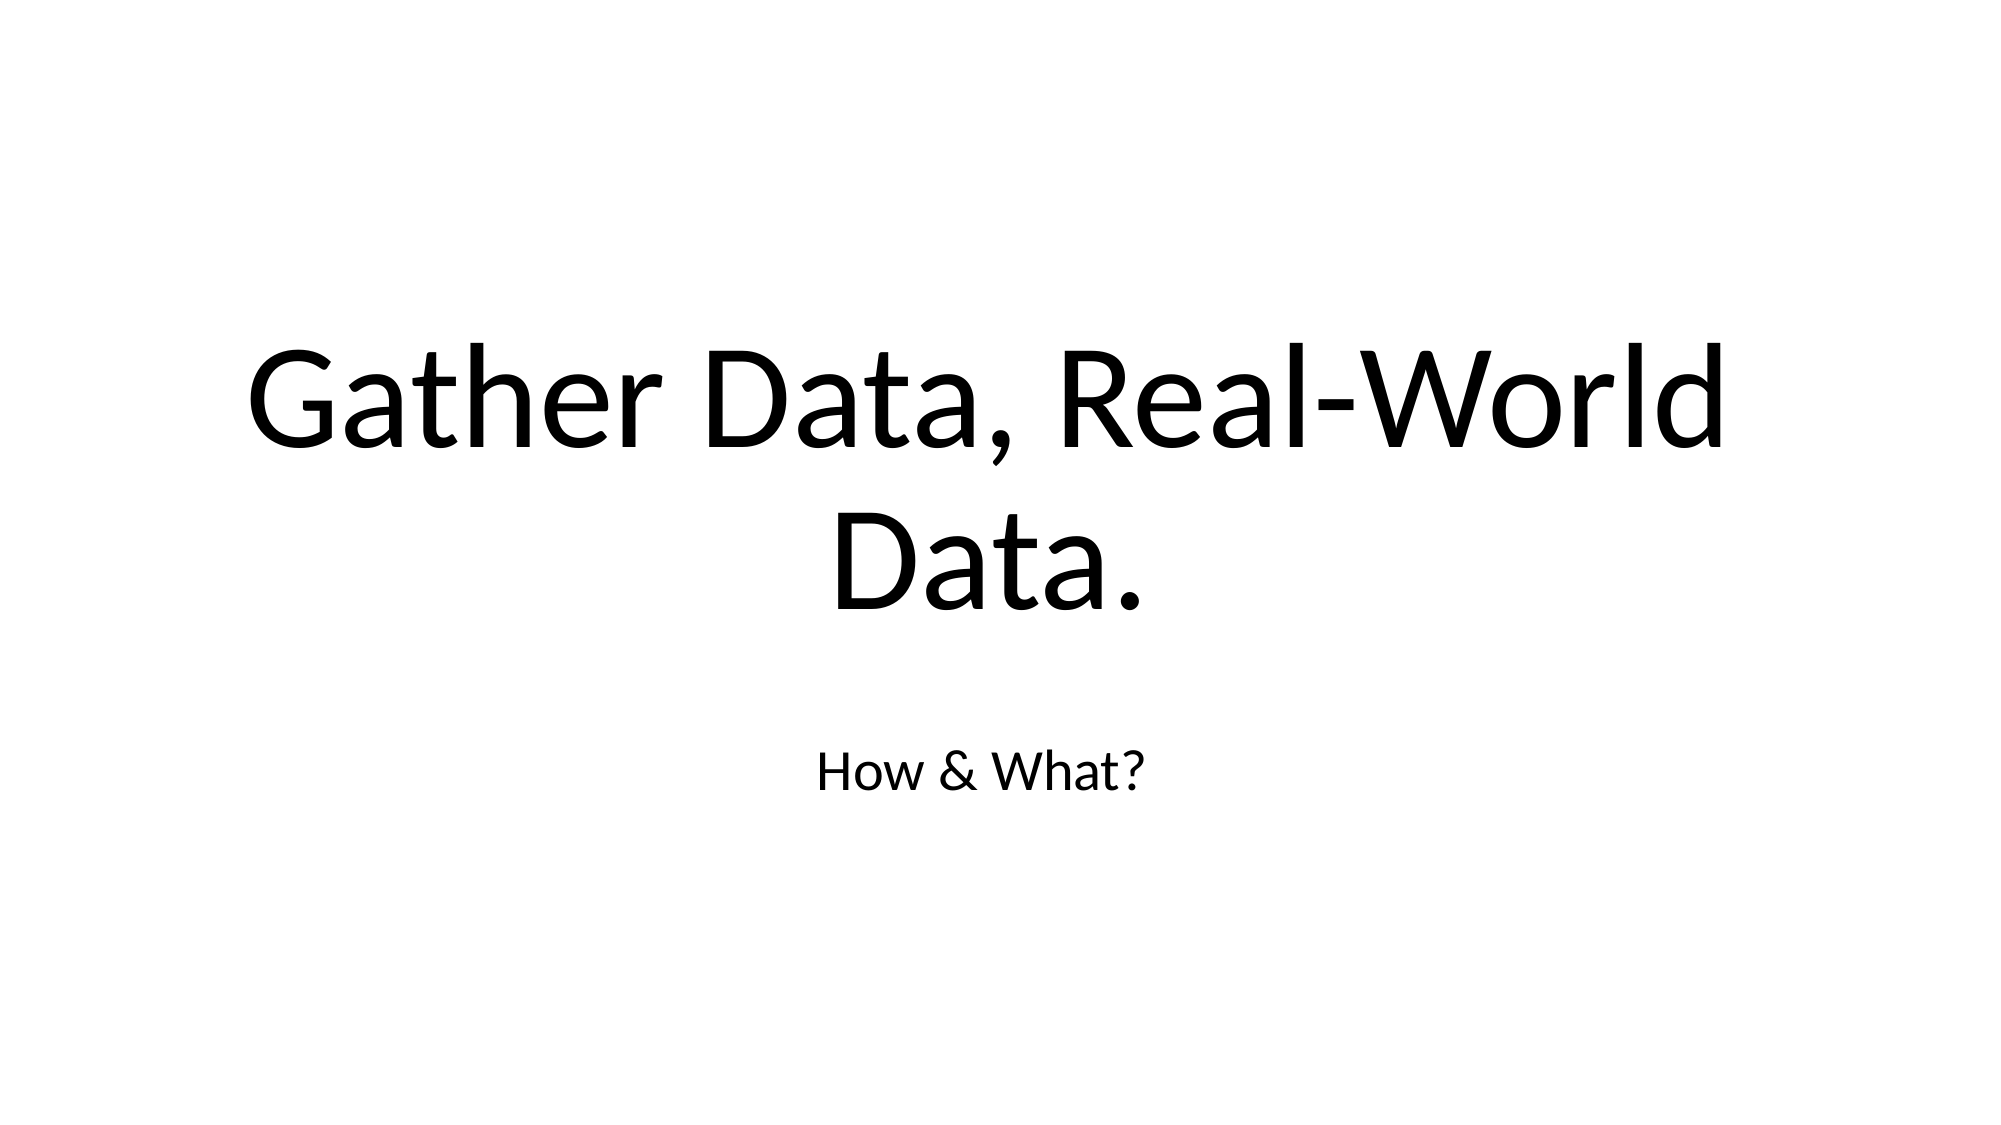

# Gather Data, Real-World Data. How & What?